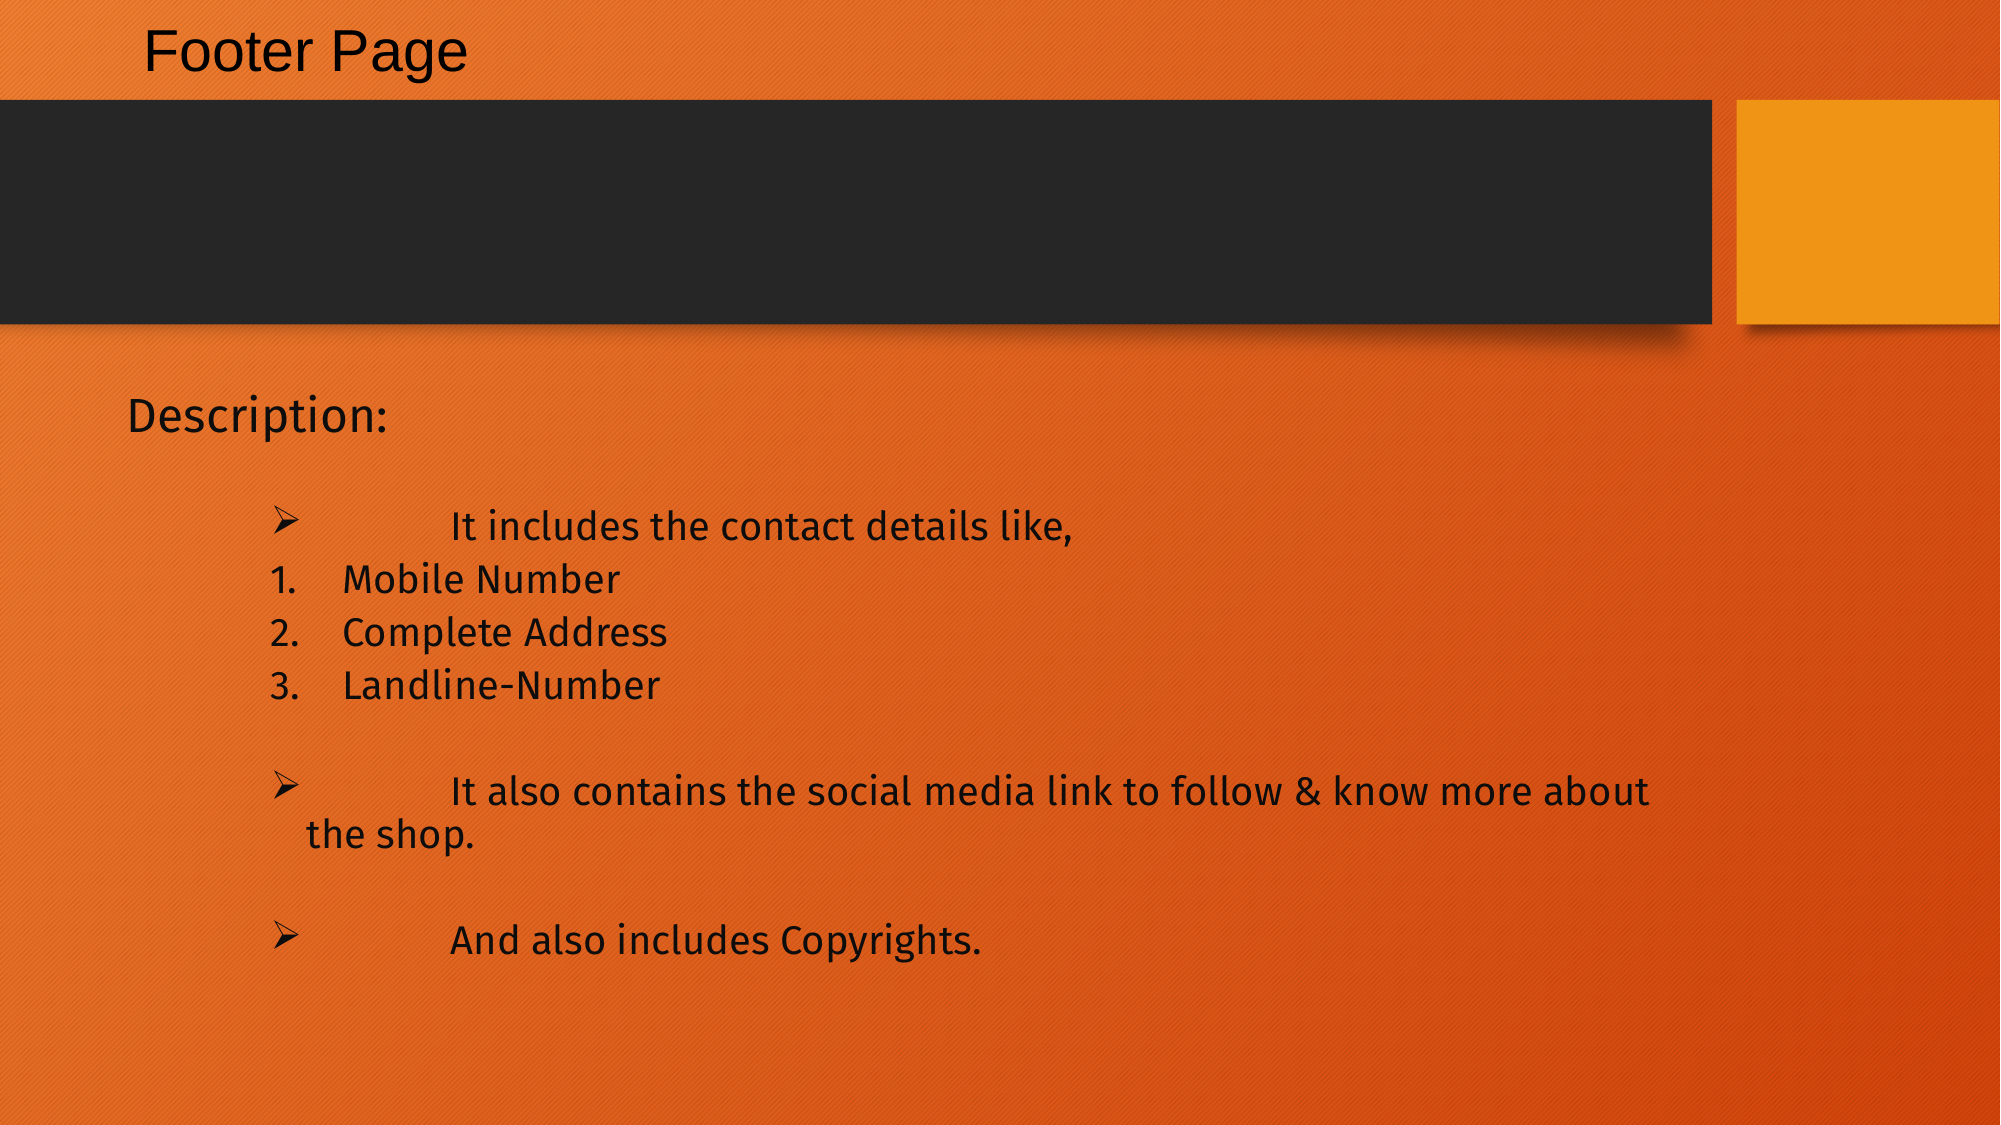

# Footer Page
Description:

 	It includes the contact details like,
Mobile Number
Complete Address
Landline-Number

 	It also contains the social media link to follow & know more about the shop.

 	And also includes Copyrights.